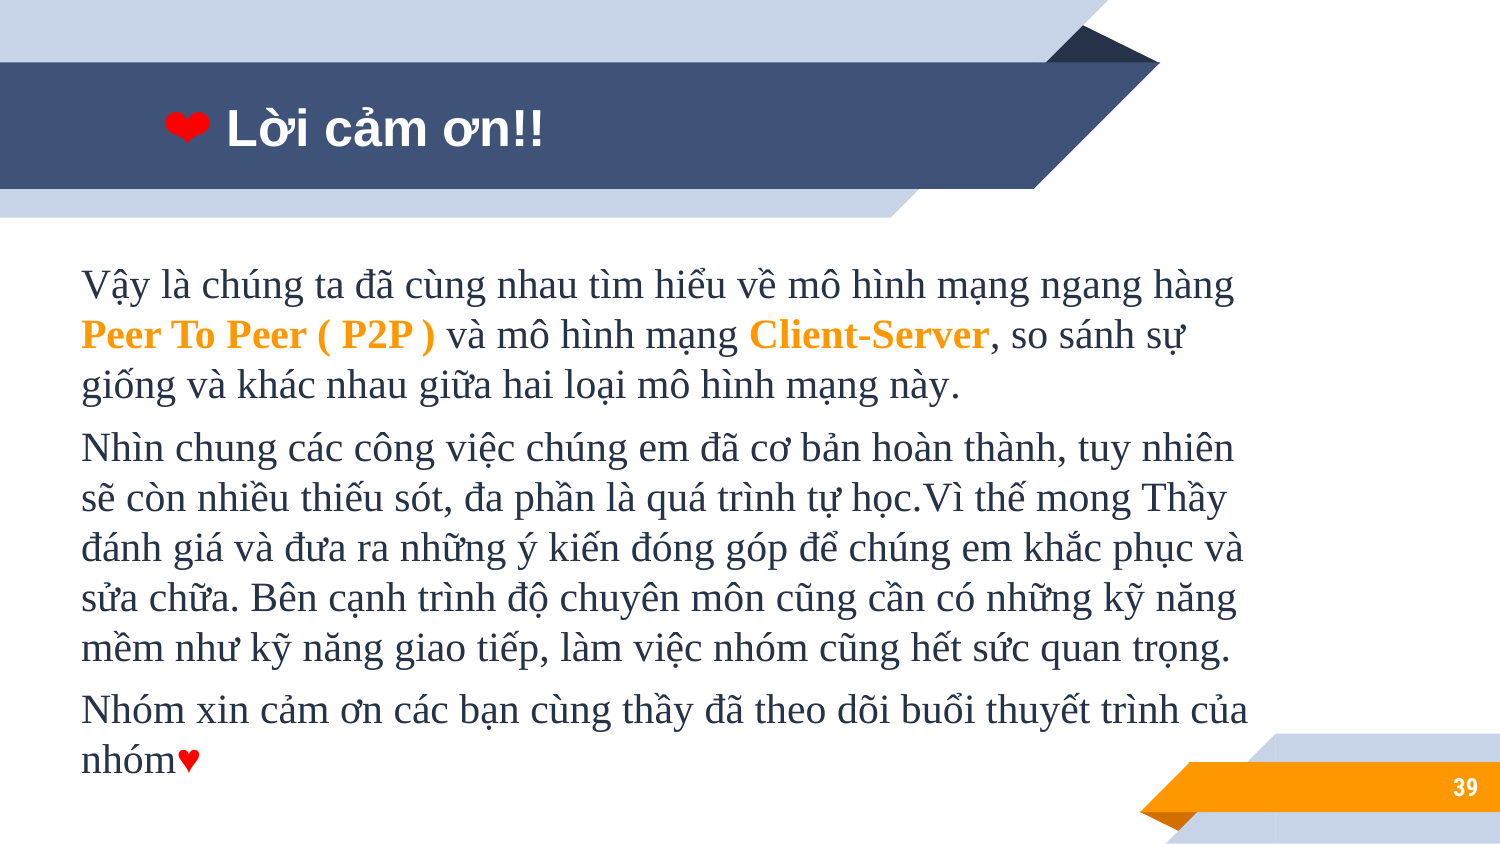

# ❤ Lời cảm ơn!!
Vậy là chúng ta đã cùng nhau tìm hiểu về mô hình mạng ngang hàng Peer To Peer ( P2P ) và mô hình mạng Client-Server, so sánh sự giống và khác nhau giữa hai loại mô hình mạng này.
Nhìn chung các công việc chúng em đã cơ bản hoàn thành, tuy nhiên sẽ còn nhiều thiếu sót, đa phần là quá trình tự học.Vì thế mong Thầy đánh giá và đưa ra những ý kiến đóng góp để chúng em khắc phục và sửa chữa. Bên cạnh trình độ chuyên môn cũng cần có những kỹ năng mềm như kỹ năng giao tiếp, làm việc nhóm cũng hết sức quan trọng.
Nhóm xin cảm ơn các bạn cùng thầy đã theo dõi buổi thuyết trình của nhóm♥
39